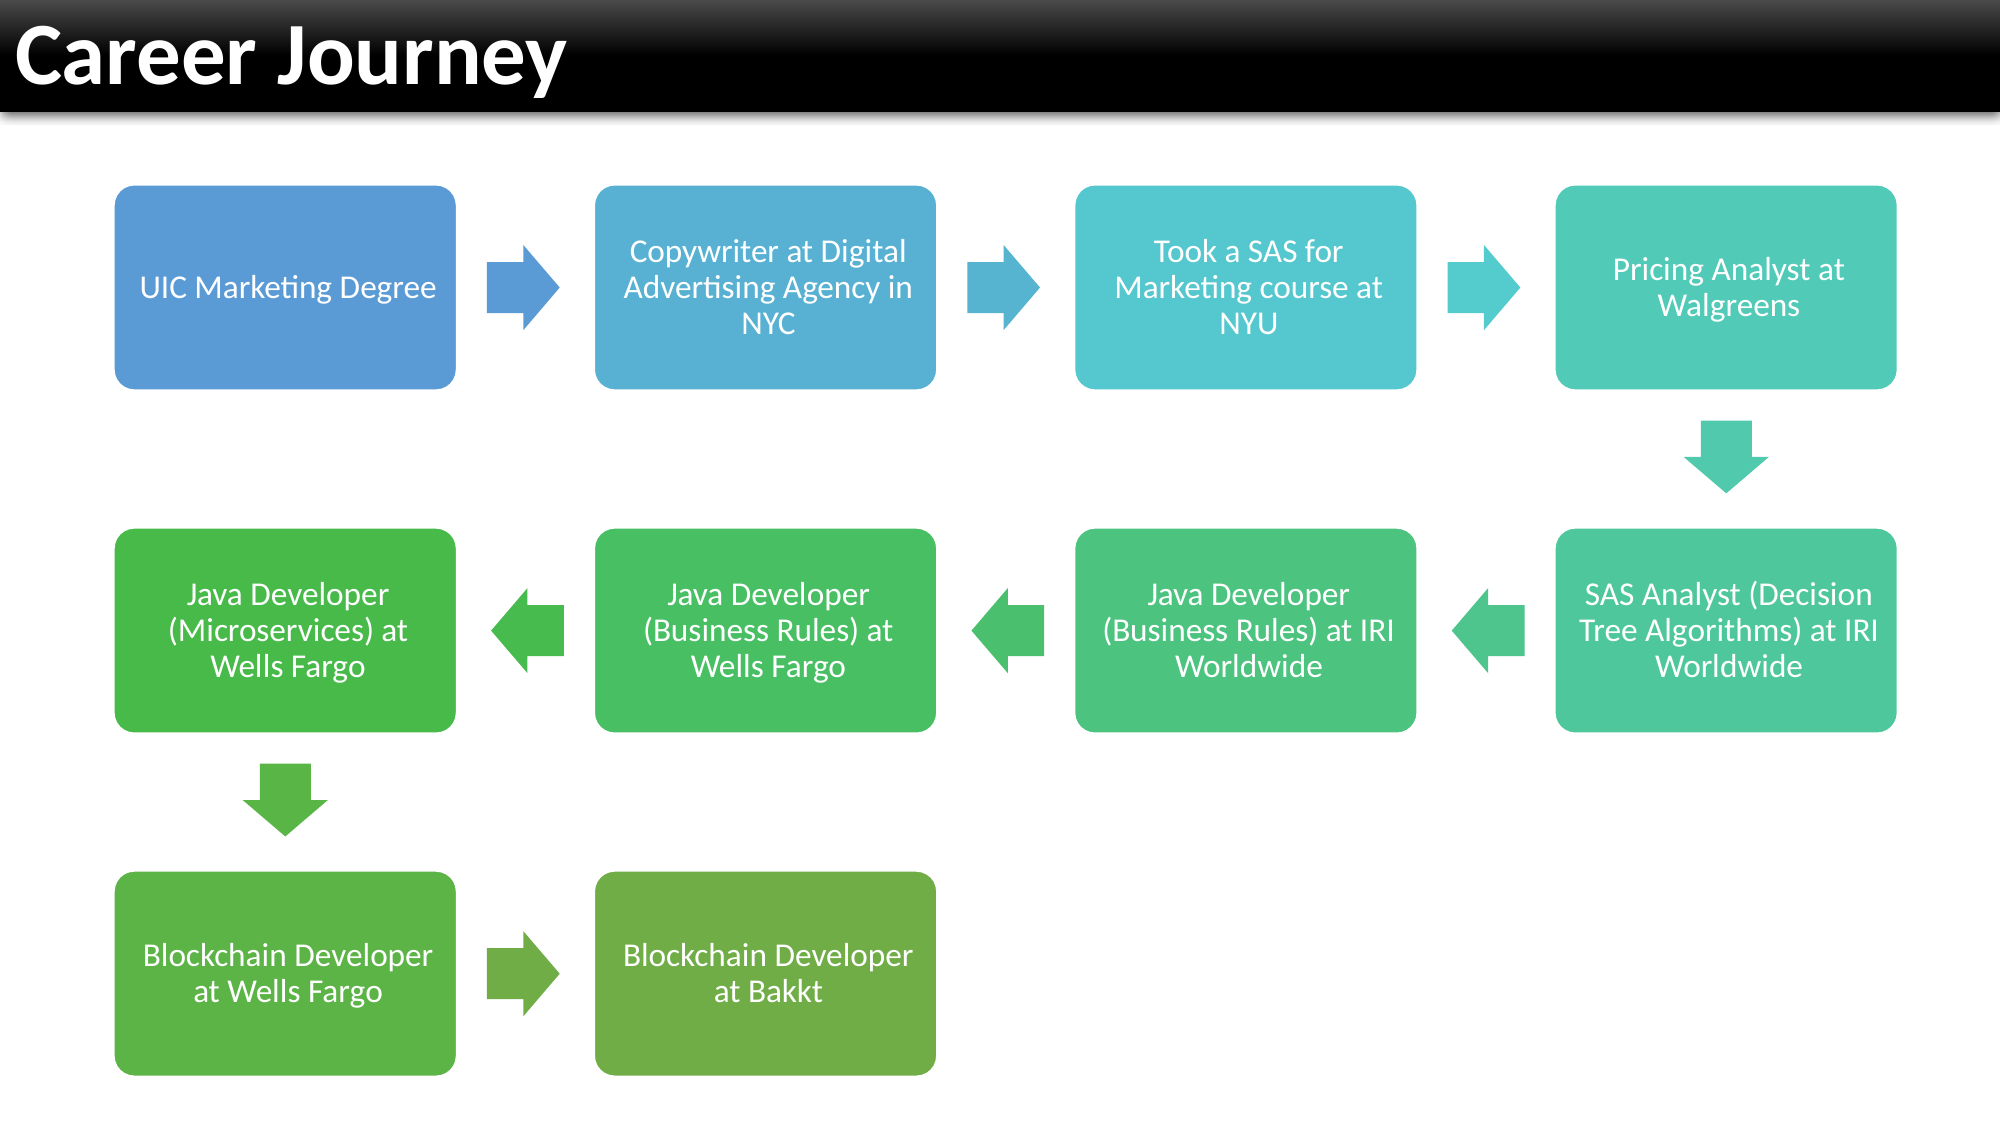

Career Journey
UIC Marketing Degree

Copywriter at Digital Advertising Agency in NYC

Took a SAS for Marketing course at NYU

Pricing Analyst at Walgreens

SAS Analyst (Decision Tree Algorithms) at IRI Worldwide

Java Developer (Business Rules) at IRI Worldwide

Java Developer (Business Rules) at Wells Fargo

Java Developer (Microservices) at Wells Fargo

Blockchain Developer at Wells Fargo

Blockchain Developer at Bakkt